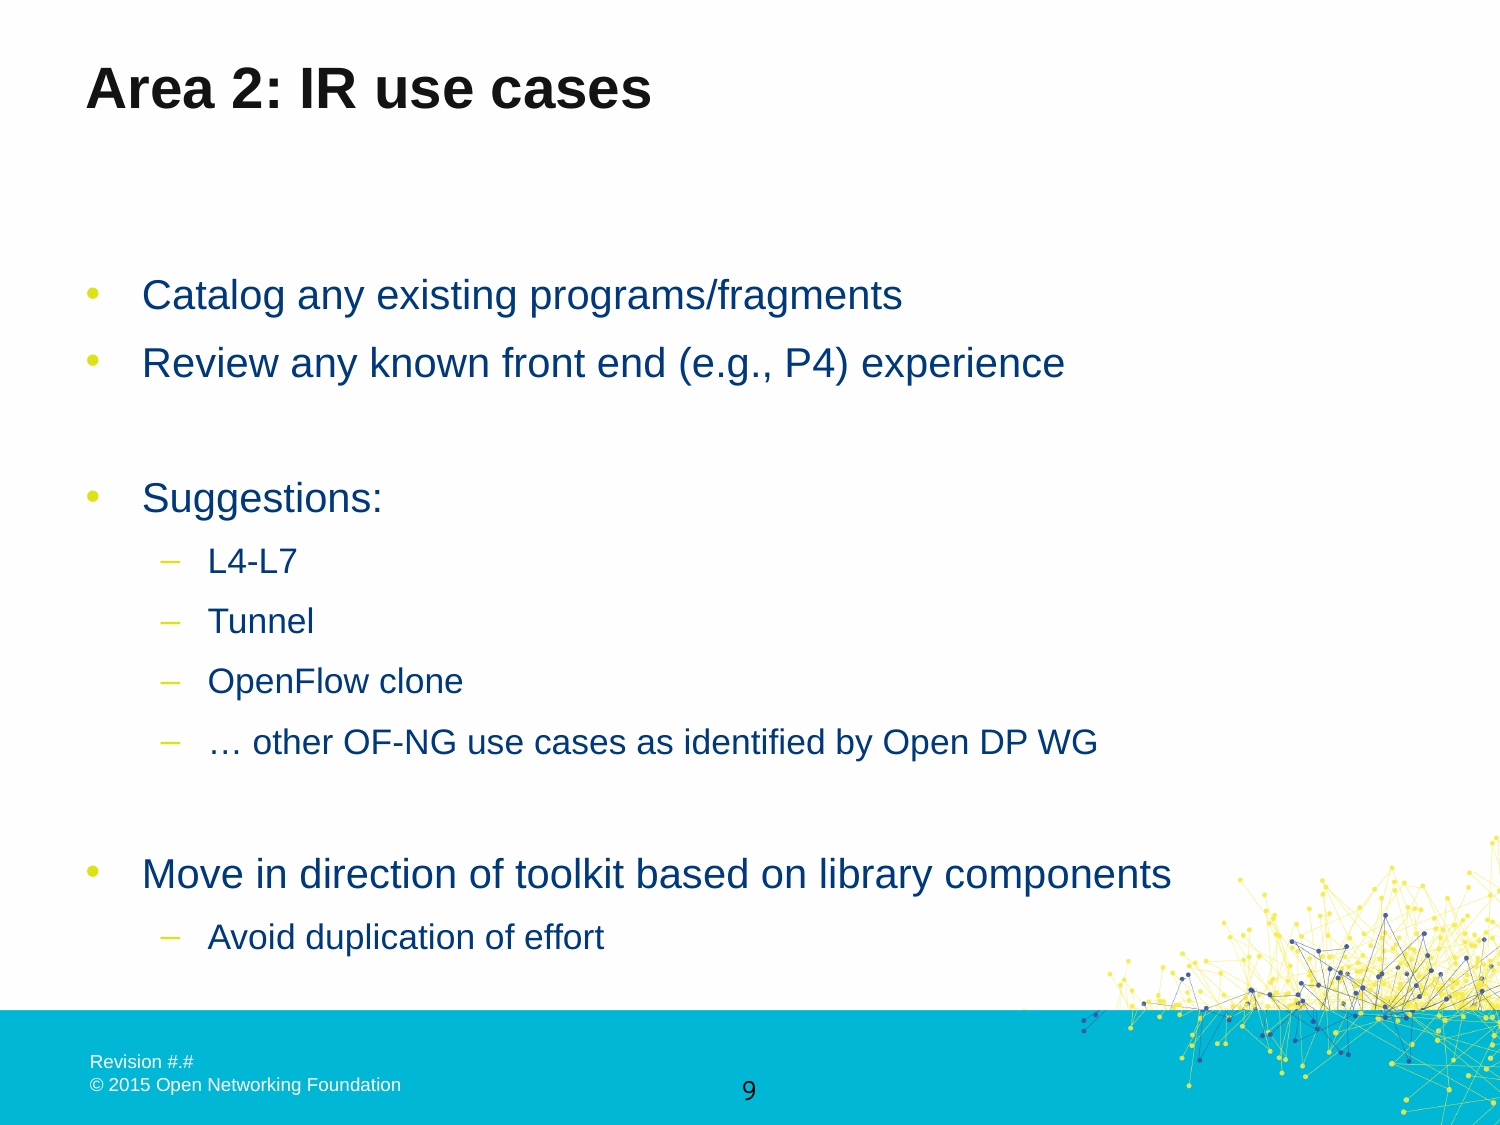

# Area 2: IR use cases
Catalog any existing programs/fragments
Review any known front end (e.g., P4) experience

Suggestions:
L4-L7
Tunnel
OpenFlow clone
… other OF-NG use cases as identified by Open DP WG

Move in direction of toolkit based on library components
Avoid duplication of effort
9